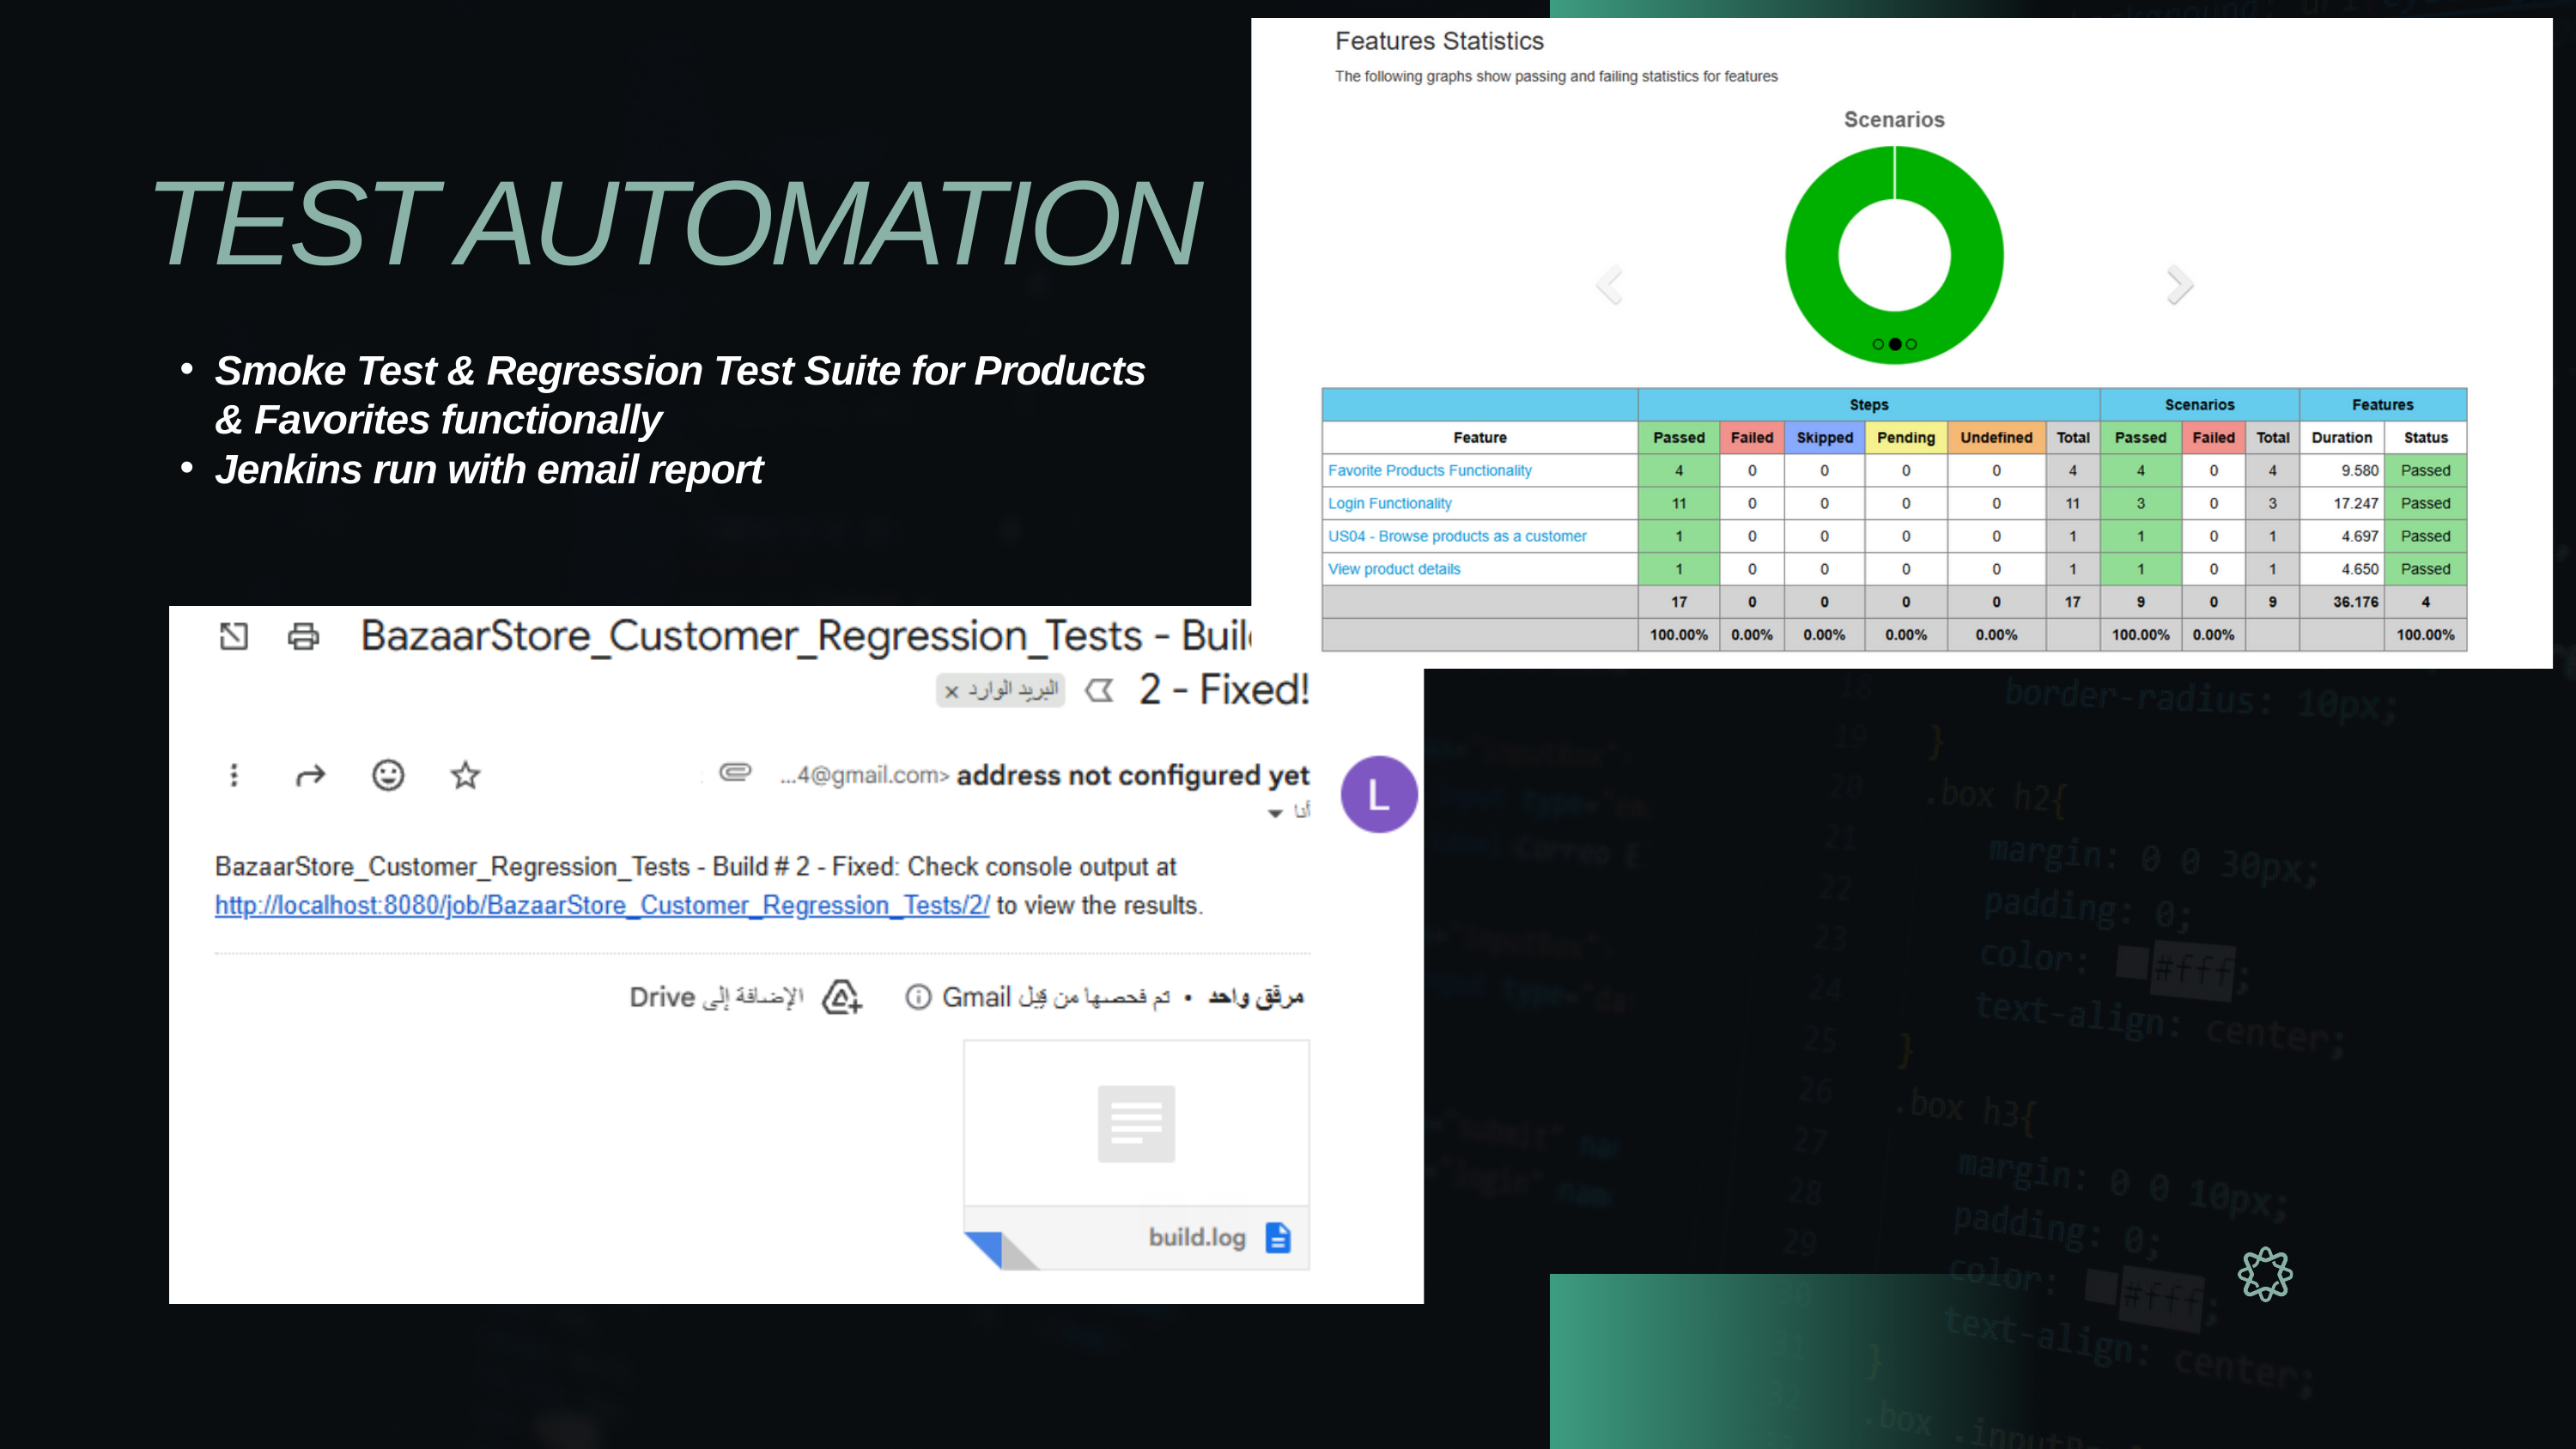

TEST AUTOMATION

Smoke Test & Regression Test Suite for Products & Favorites functionally
Jenkins run with email report